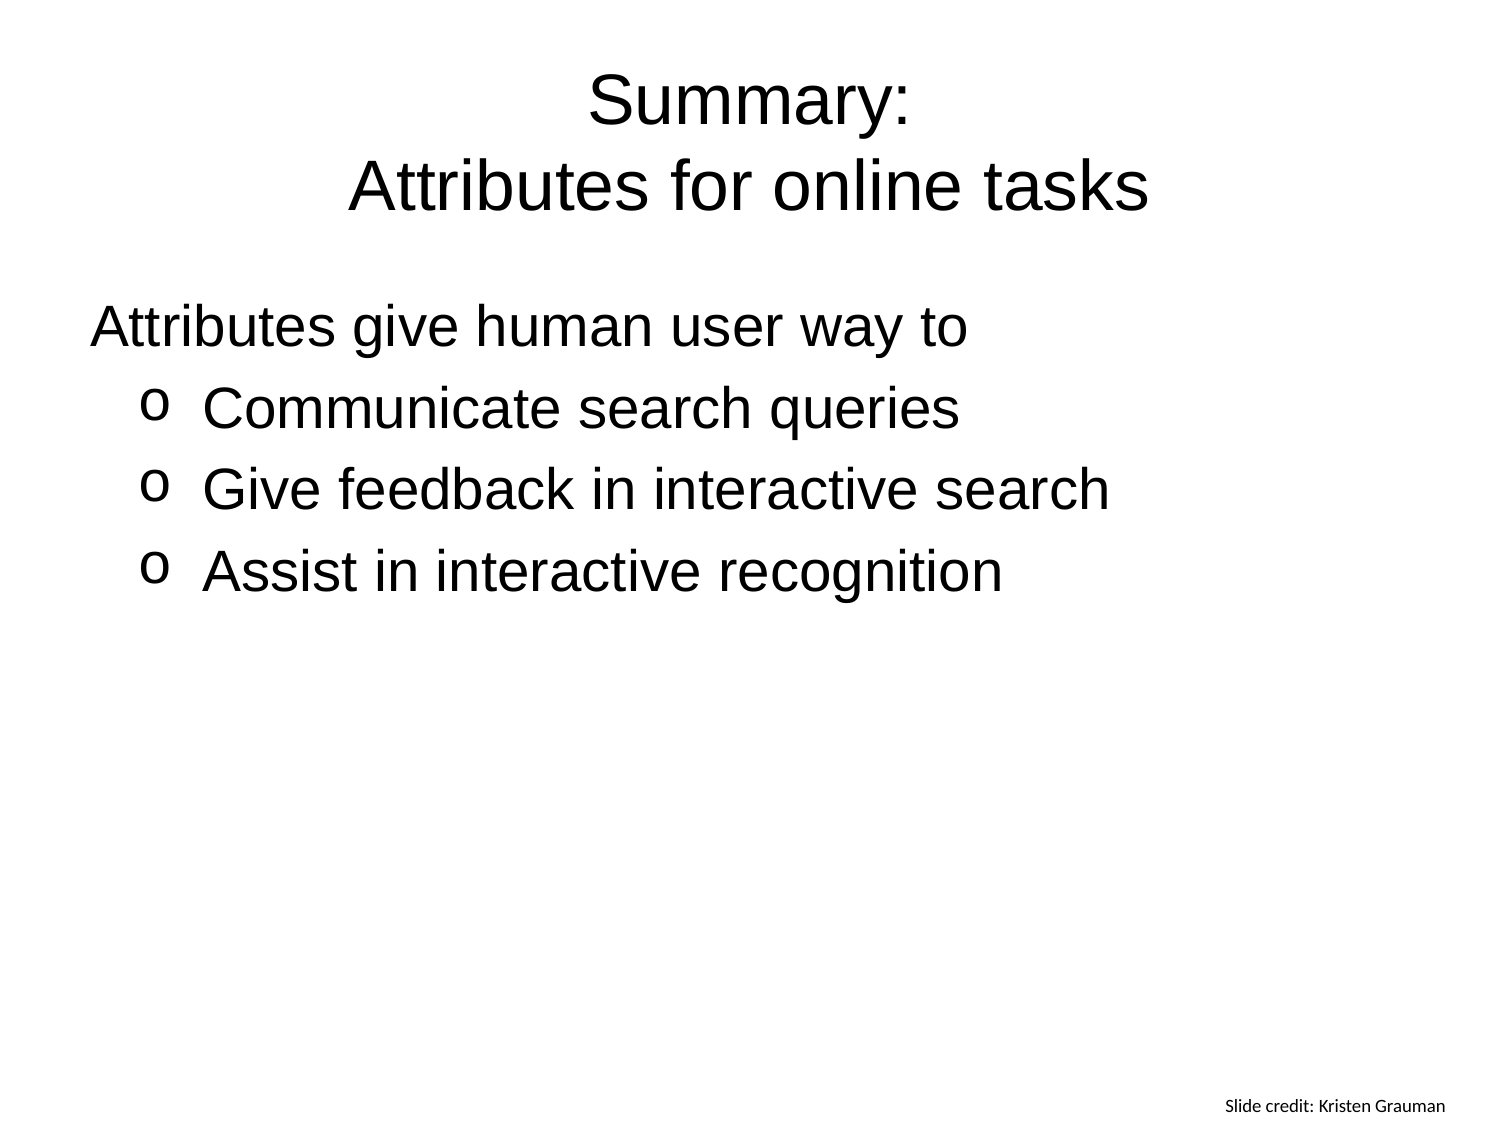

# Summary: Attributes for online tasks
Attributes give human user way to
Communicate search queries
Give feedback in interactive search
Assist in interactive recognition

Slide credit: Kristen Grauman